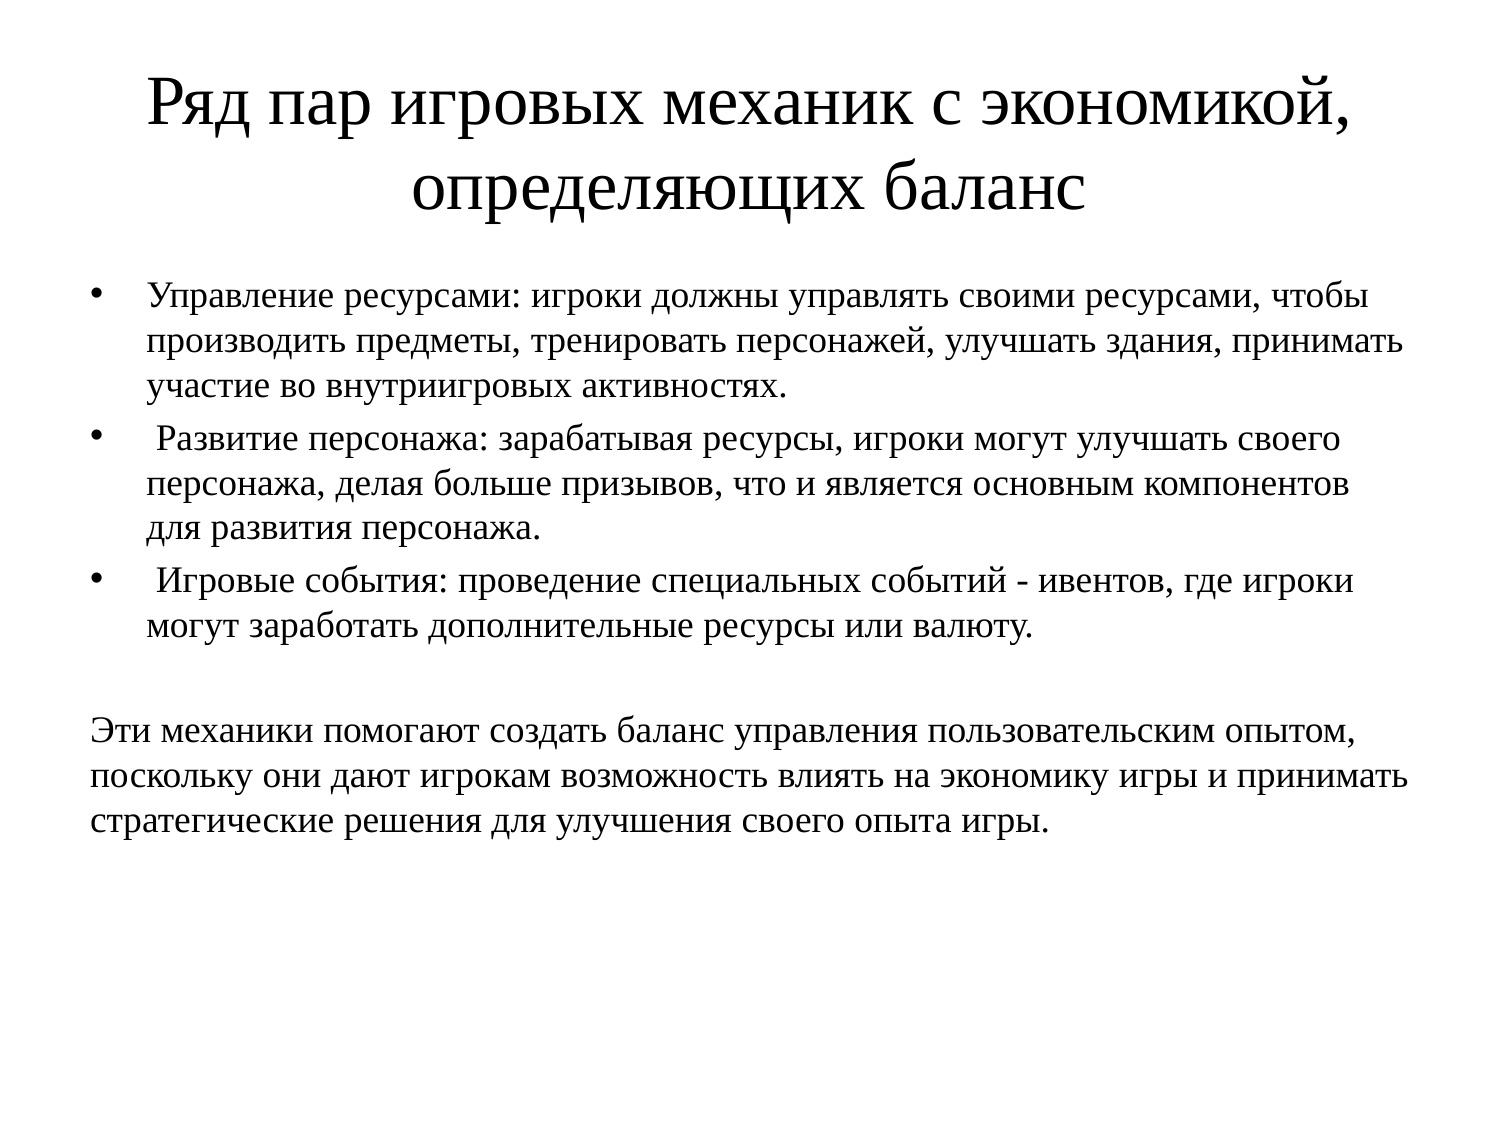

# Ряд пар игровых механик с экономикой, определяющих баланс
Управление ресурсами: игроки должны управлять своими ресурсами, чтобы производить предметы, тренировать персонажей, улучшать здания, принимать участие во внутриигровых активностях.
 Развитие персонажа: зарабатывая ресурсы, игроки могут улучшать своего персонажа, делая больше призывов, что и является основным компонентов для развития персонажа.
 Игровые события: проведение специальных событий - ивентов, где игроки могут заработать дополнительные ресурсы или валюту.

Эти механики помогают создать баланс управления пользовательским опытом, поскольку они дают игрокам возможность влиять на экономику игры и принимать стратегические решения для улучшения своего опыта игры.